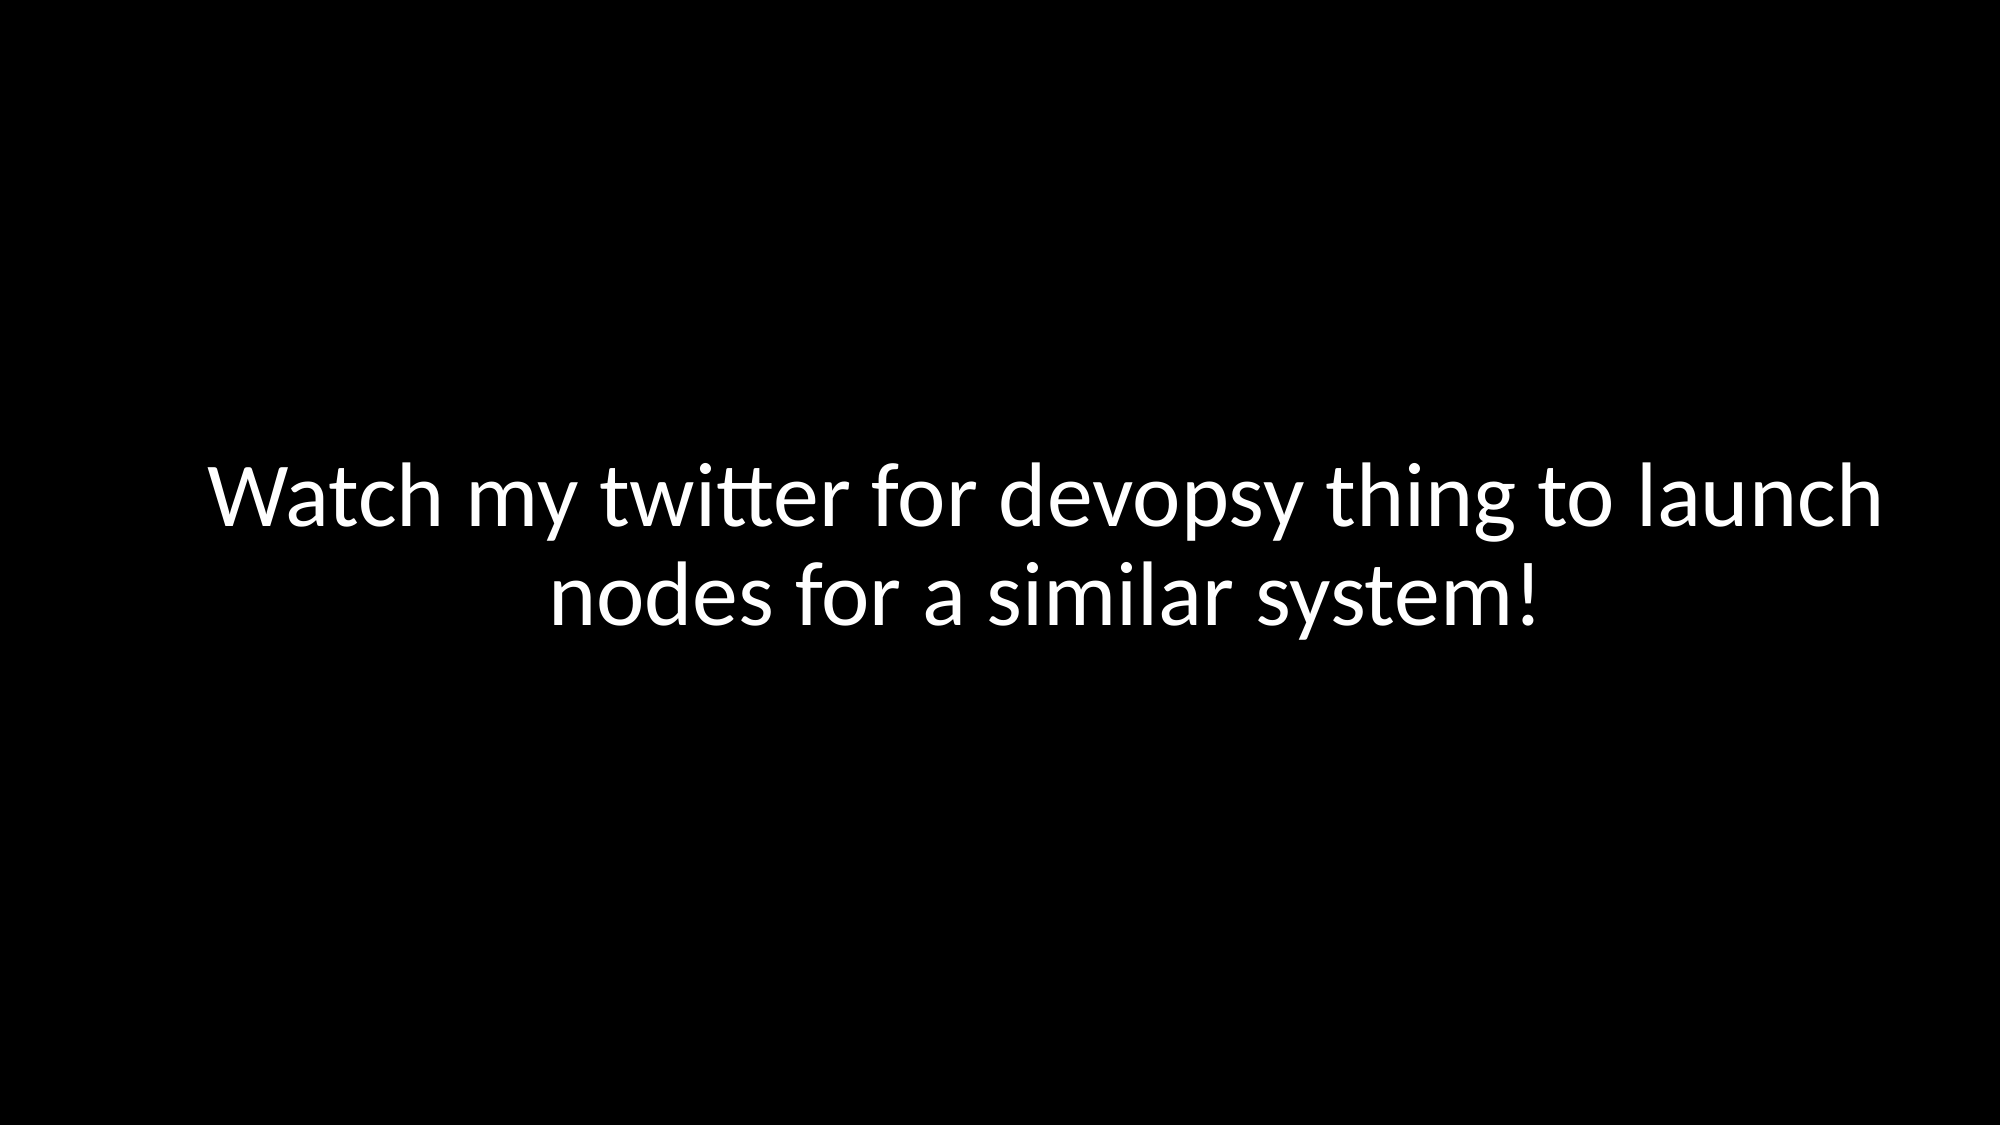

# Watch my twitter for devopsy thing to launch nodes for a similar system!